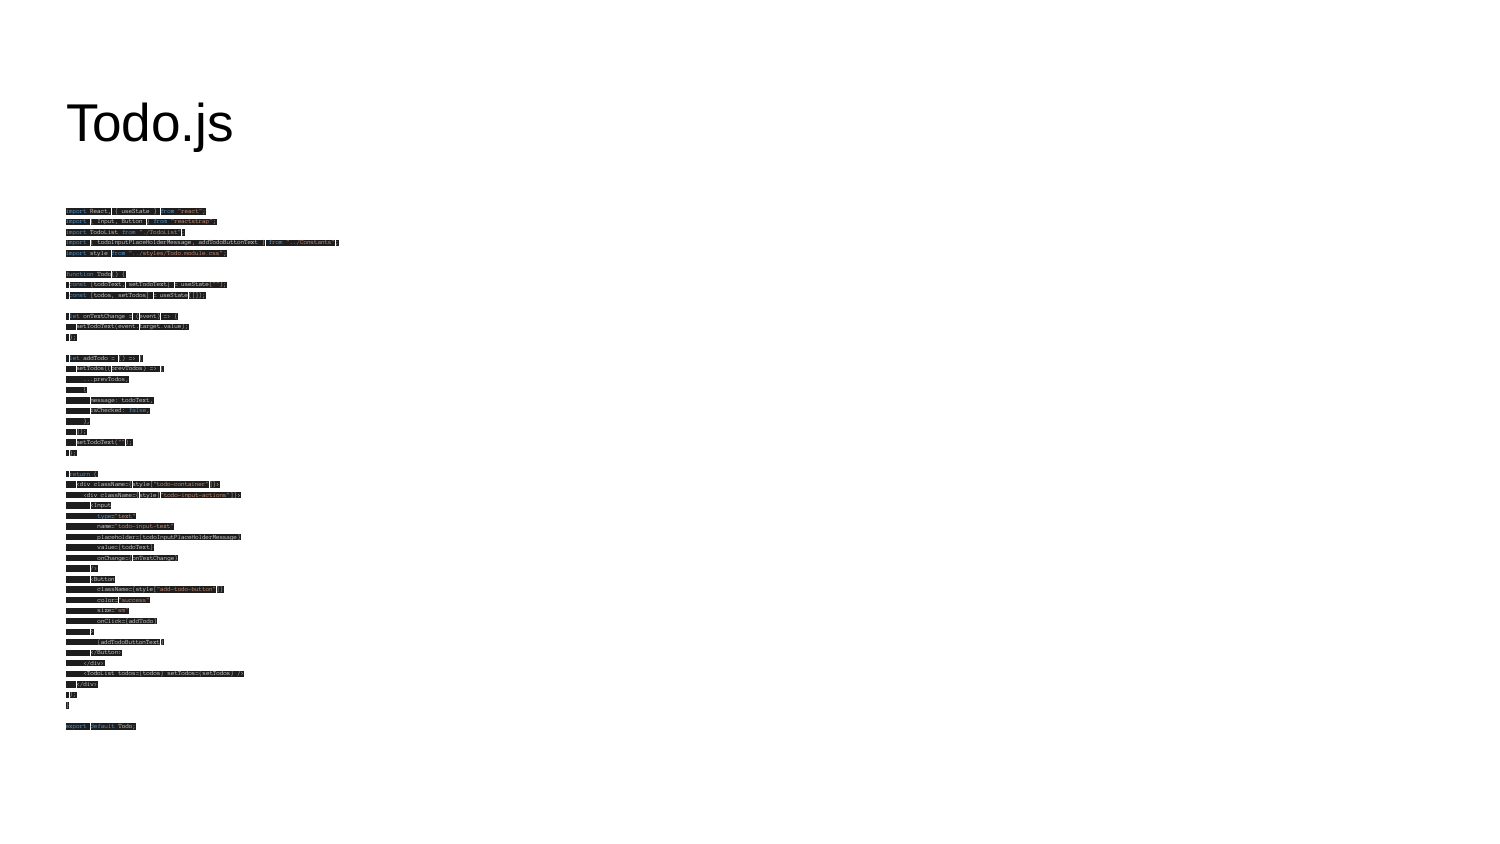

# Todo.js
import React, { useState } from "react";
import { Input, Button } from "reactstrap";
import TodoList from "./TodoList";
import { todoInputPlaceHolderMessage, addTodoButtonText } from "../Constants";
import style from "../styles/Todo.module.css";

function Todo() {
 const [todoText, setTodoText] = useState("");
 const [todos, setTodos] = useState([]);

 let onTextChange = (event) => {
   setTodoText(event.target.value);
 };

 let addTodo = () => {
   setTodos((prevTodos) => [
     ...prevTodos,
     {
       message: todoText,
       isChecked: false,
     },
   ]);
   setTodoText("");
 };

 return (
   <div className={style["todo-container"]}>
     <div className={style["todo-input-actions"]}>
       <Input
         type="text"
         name="todo-input-text"
         placeholder={todoInputPlaceHolderMessage}
         value={todoText}
         onChange={onTextChange}
       />
       <Button
         className={style["add-todo-button"]}
         color="success"
         size="sm"
         onClick={addTodo}
       >
         {addTodoButtonText}
       </Button>
     </div>
     <TodoList todos={todos} setTodos={setTodos} />
   </div>
 );
}

export default Todo;